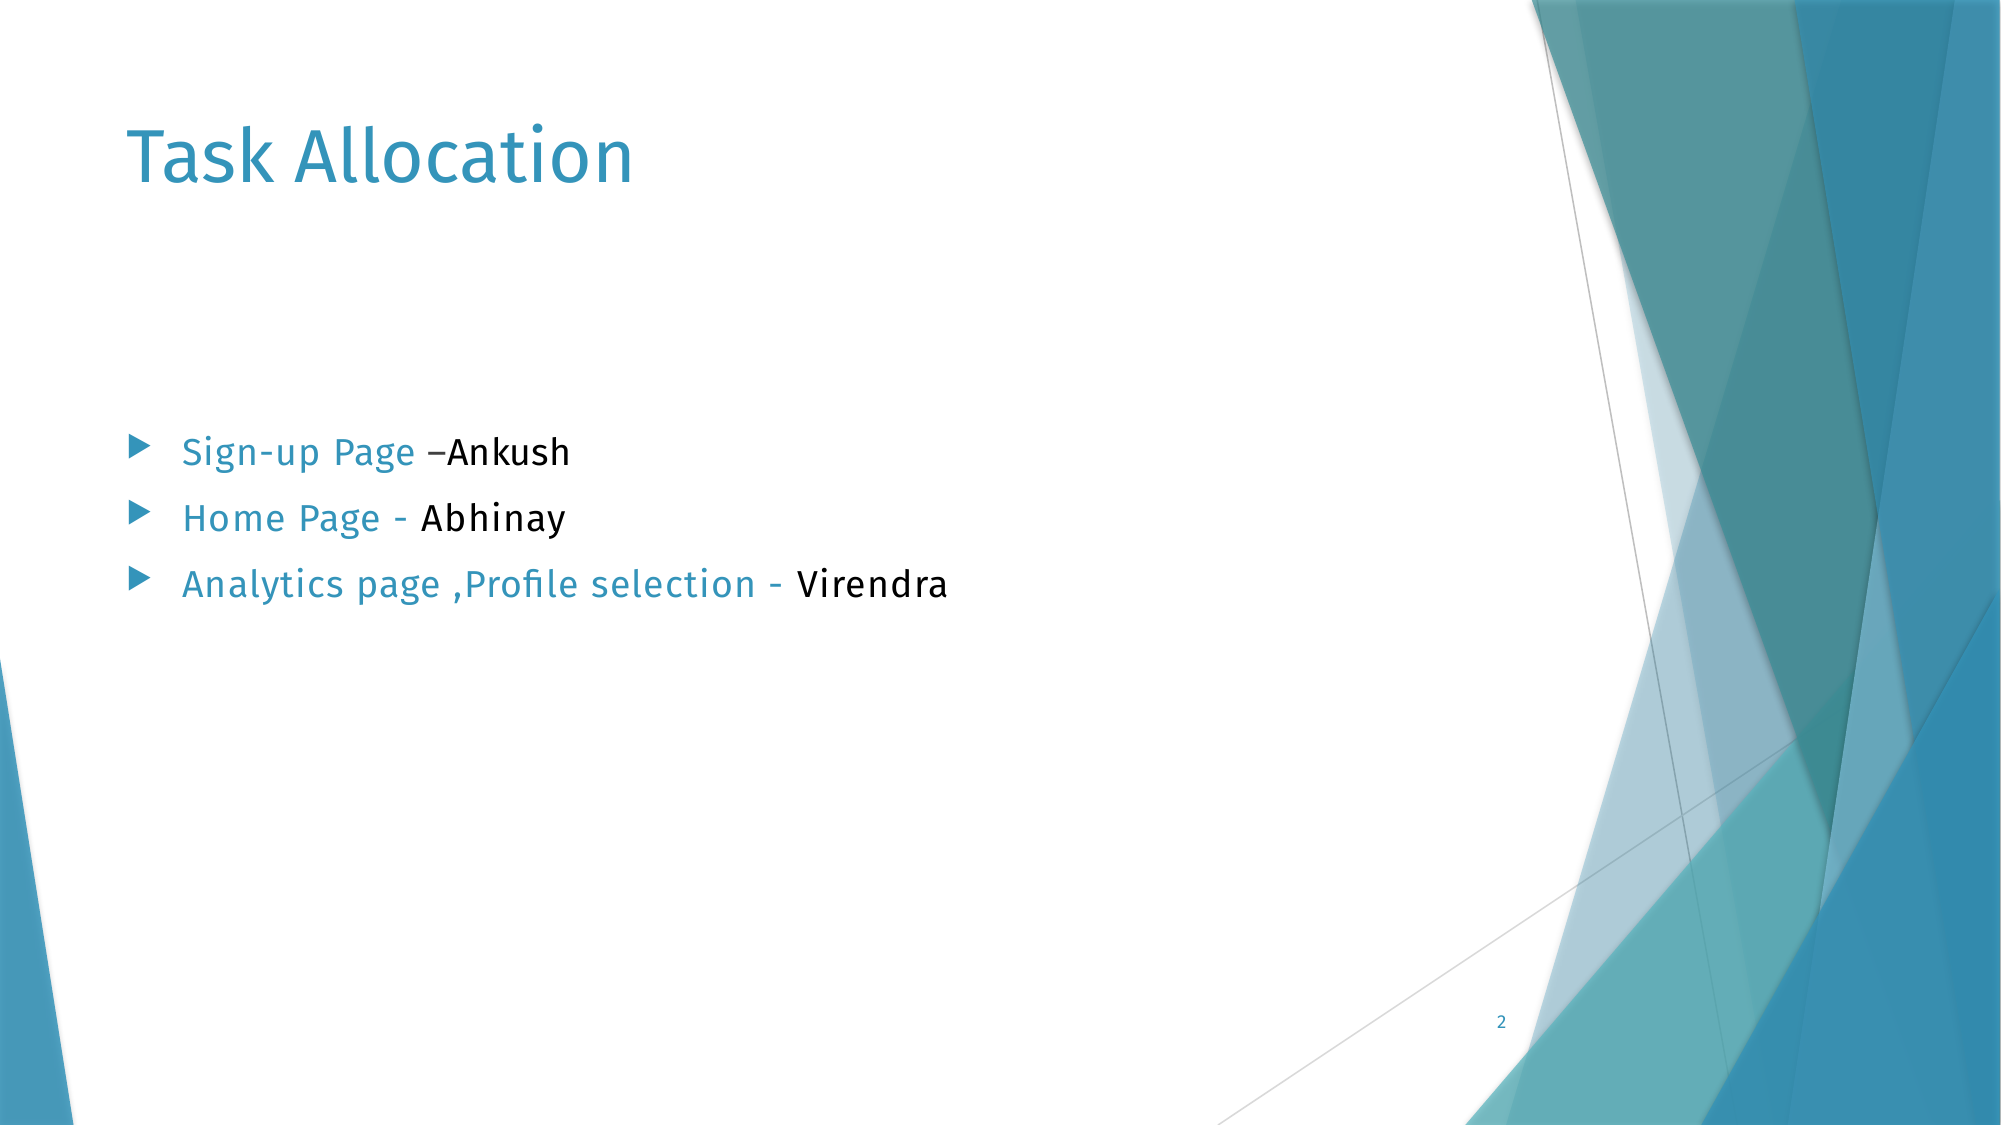

# Task Allocation

Sign-up Page –Ankush
Home Page - Abhinay
Analytics page ,Profile selection - Virendra

2